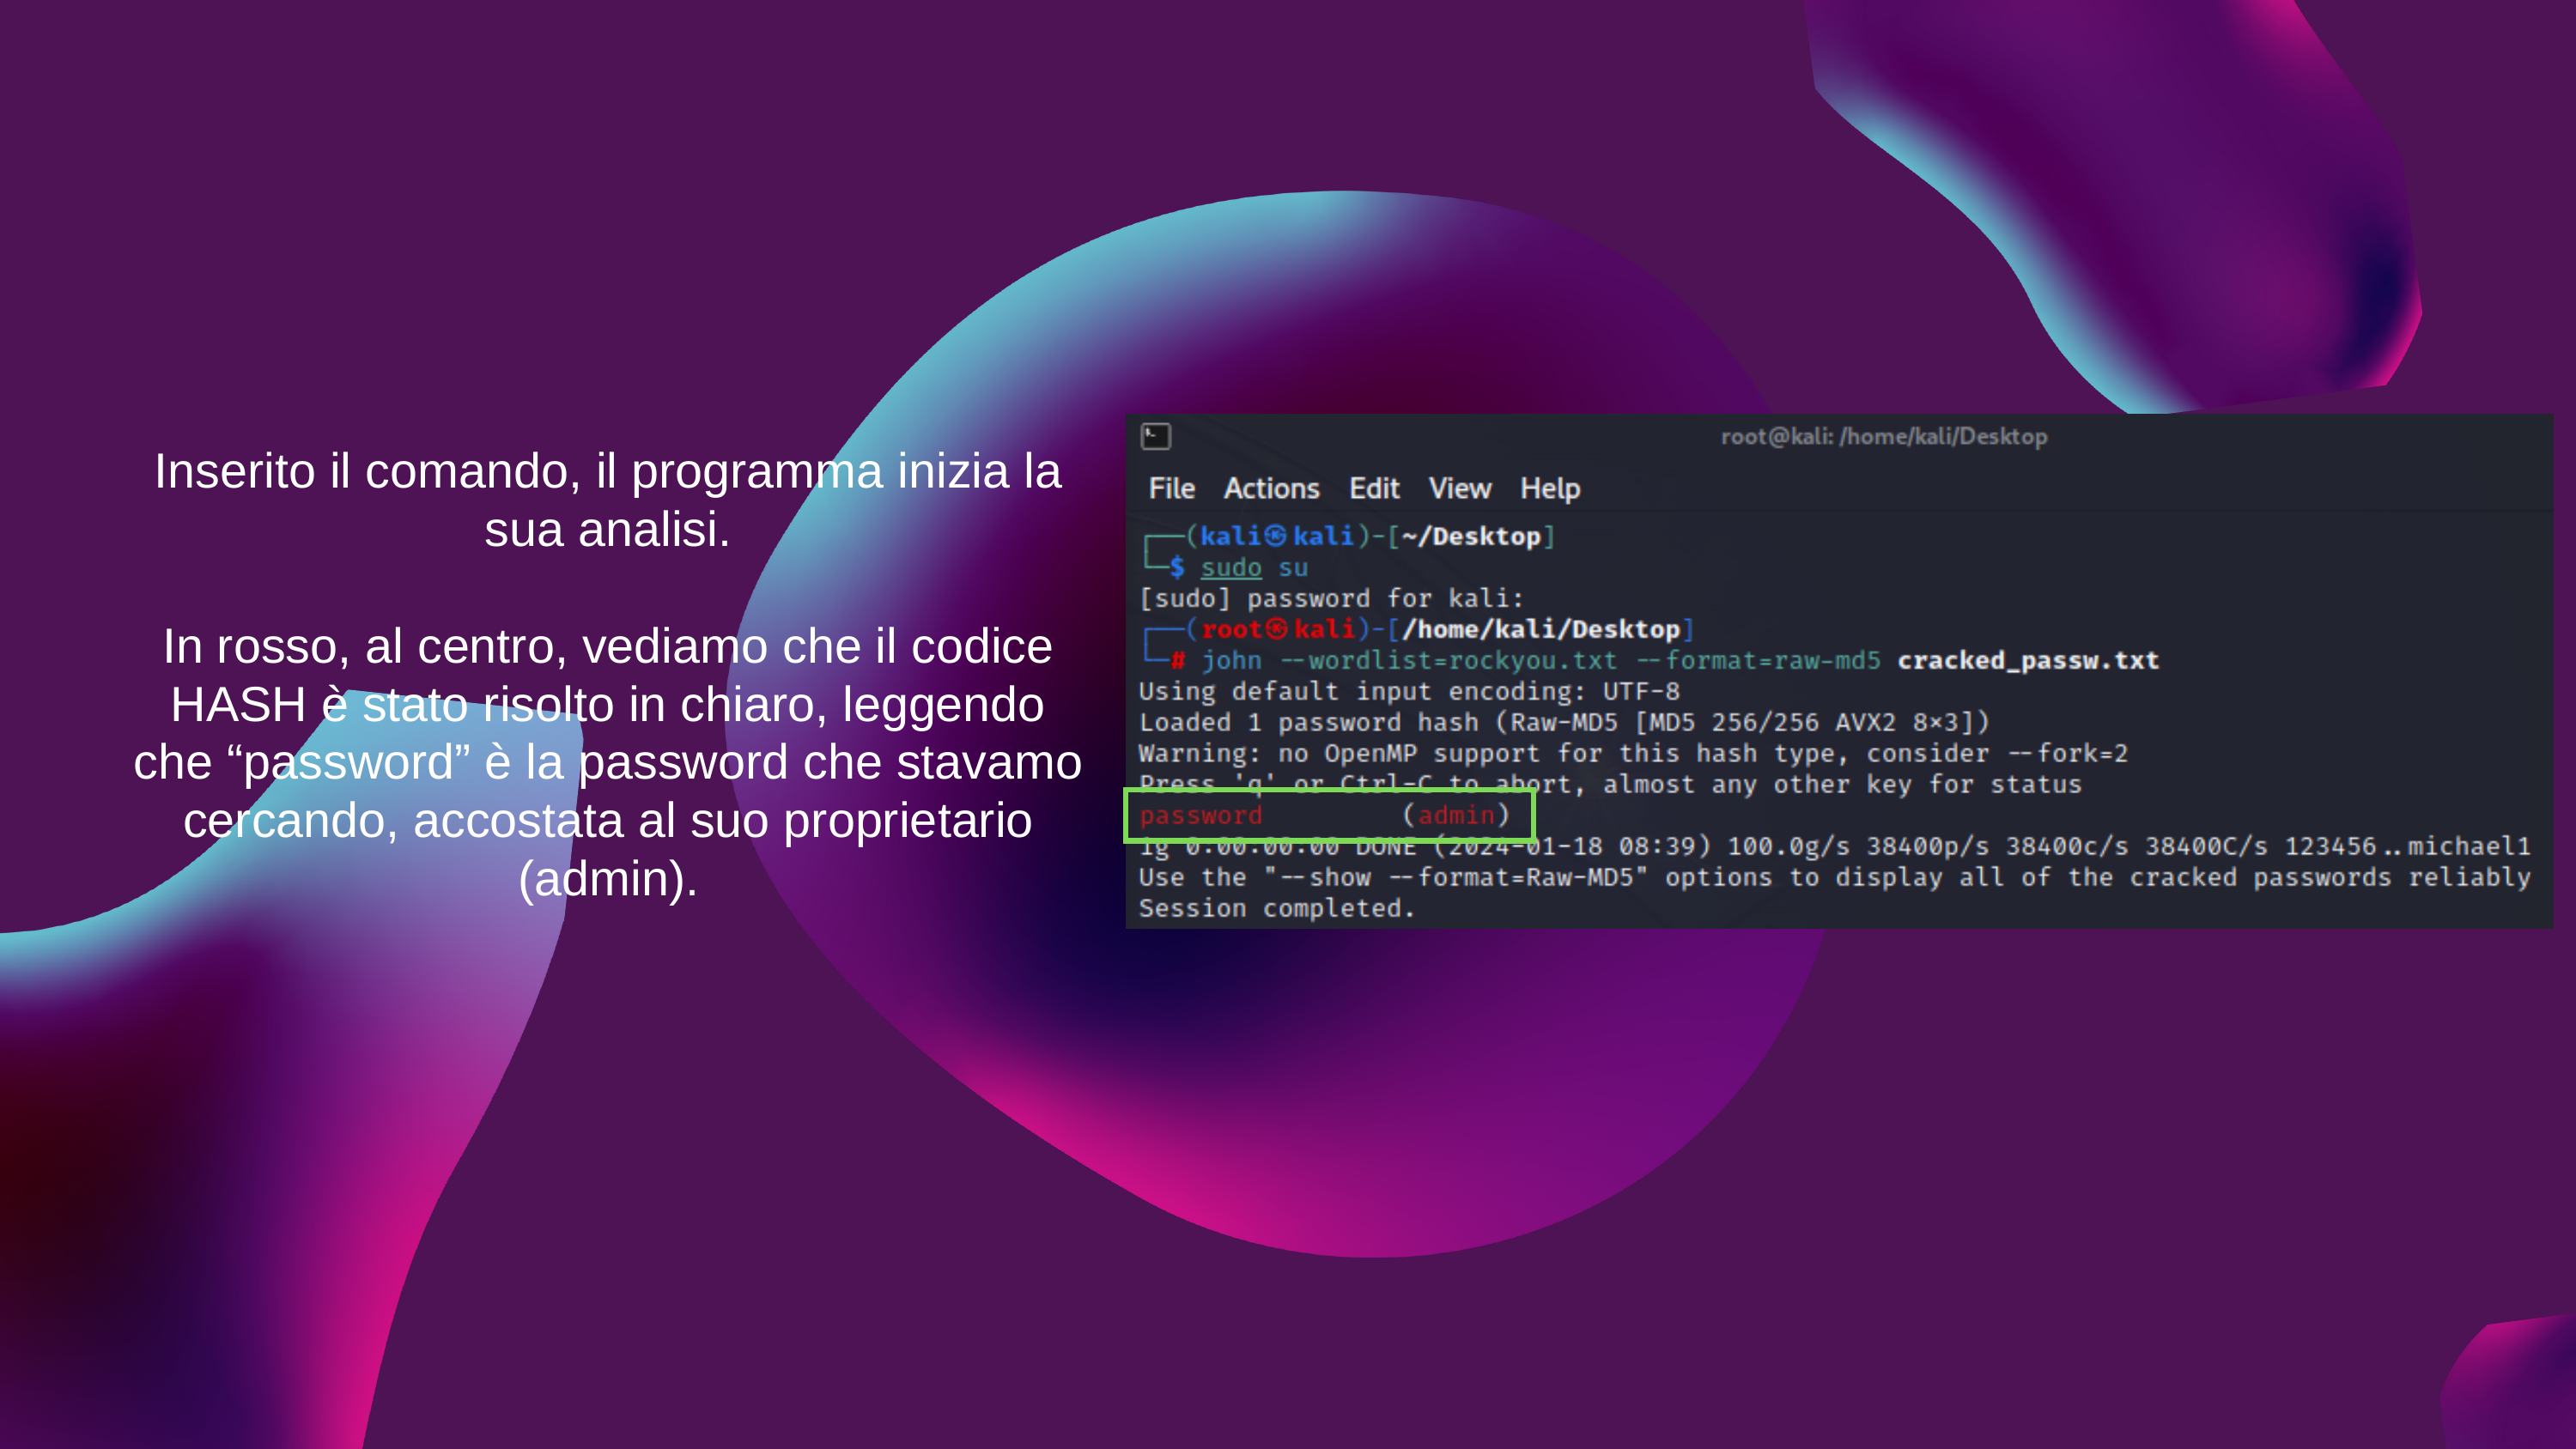

Inserito il comando, il programma inizia la sua analisi.

In rosso, al centro, vediamo che il codice HASH è stato risolto in chiaro, leggendo che “password” è la password che stavamo cercando, accostata al suo proprietario (admin).